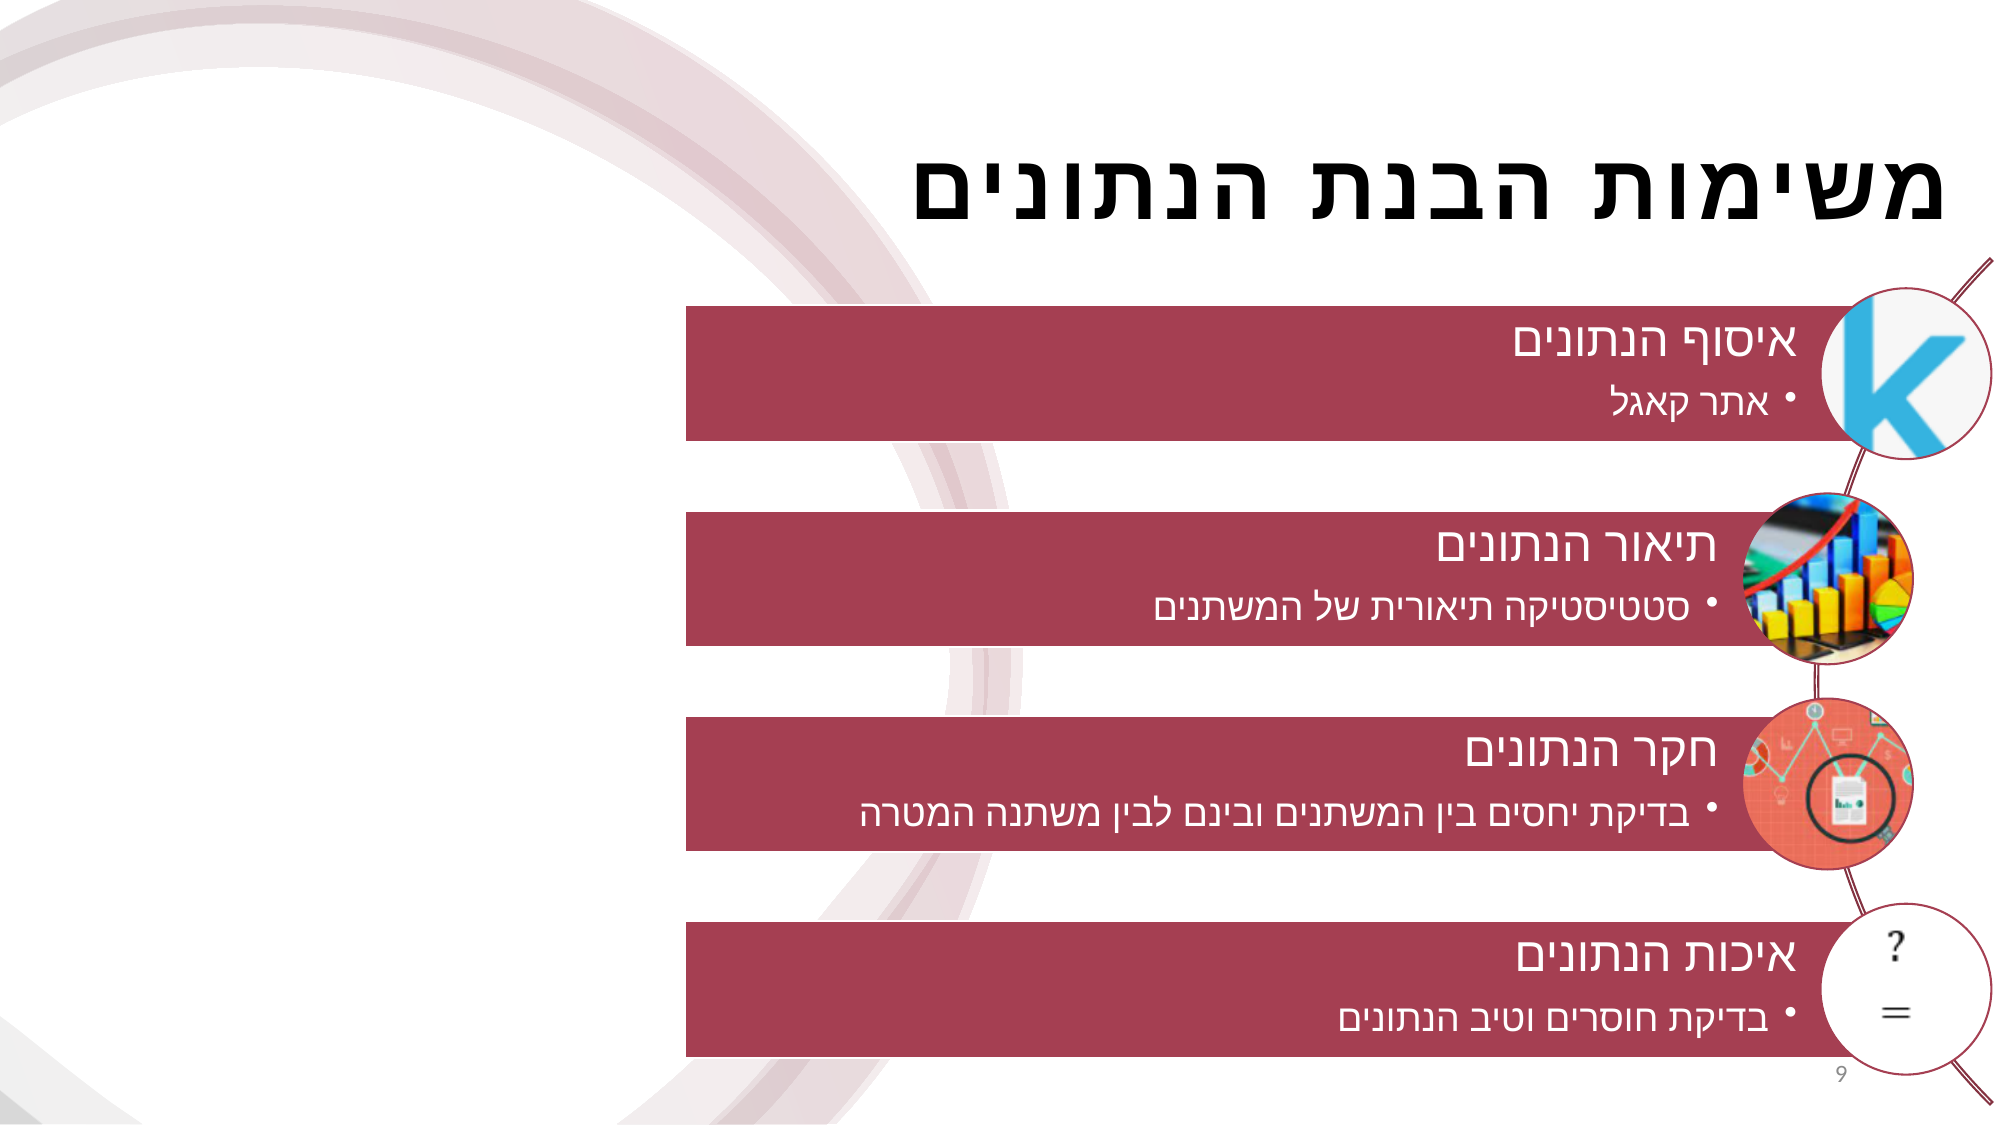

# משימות הבנת הנתונים

איסוף הנתונים
אתר קאגל

תיאור הנתונים
סטטיסטיקה תיאורית של המשתנים

חקר הנתונים
בדיקת יחסים בין המשתנים ובינם לבין משתנה המטרה

איכות הנתונים
בדיקת חוסרים וטיב הנתונים
9